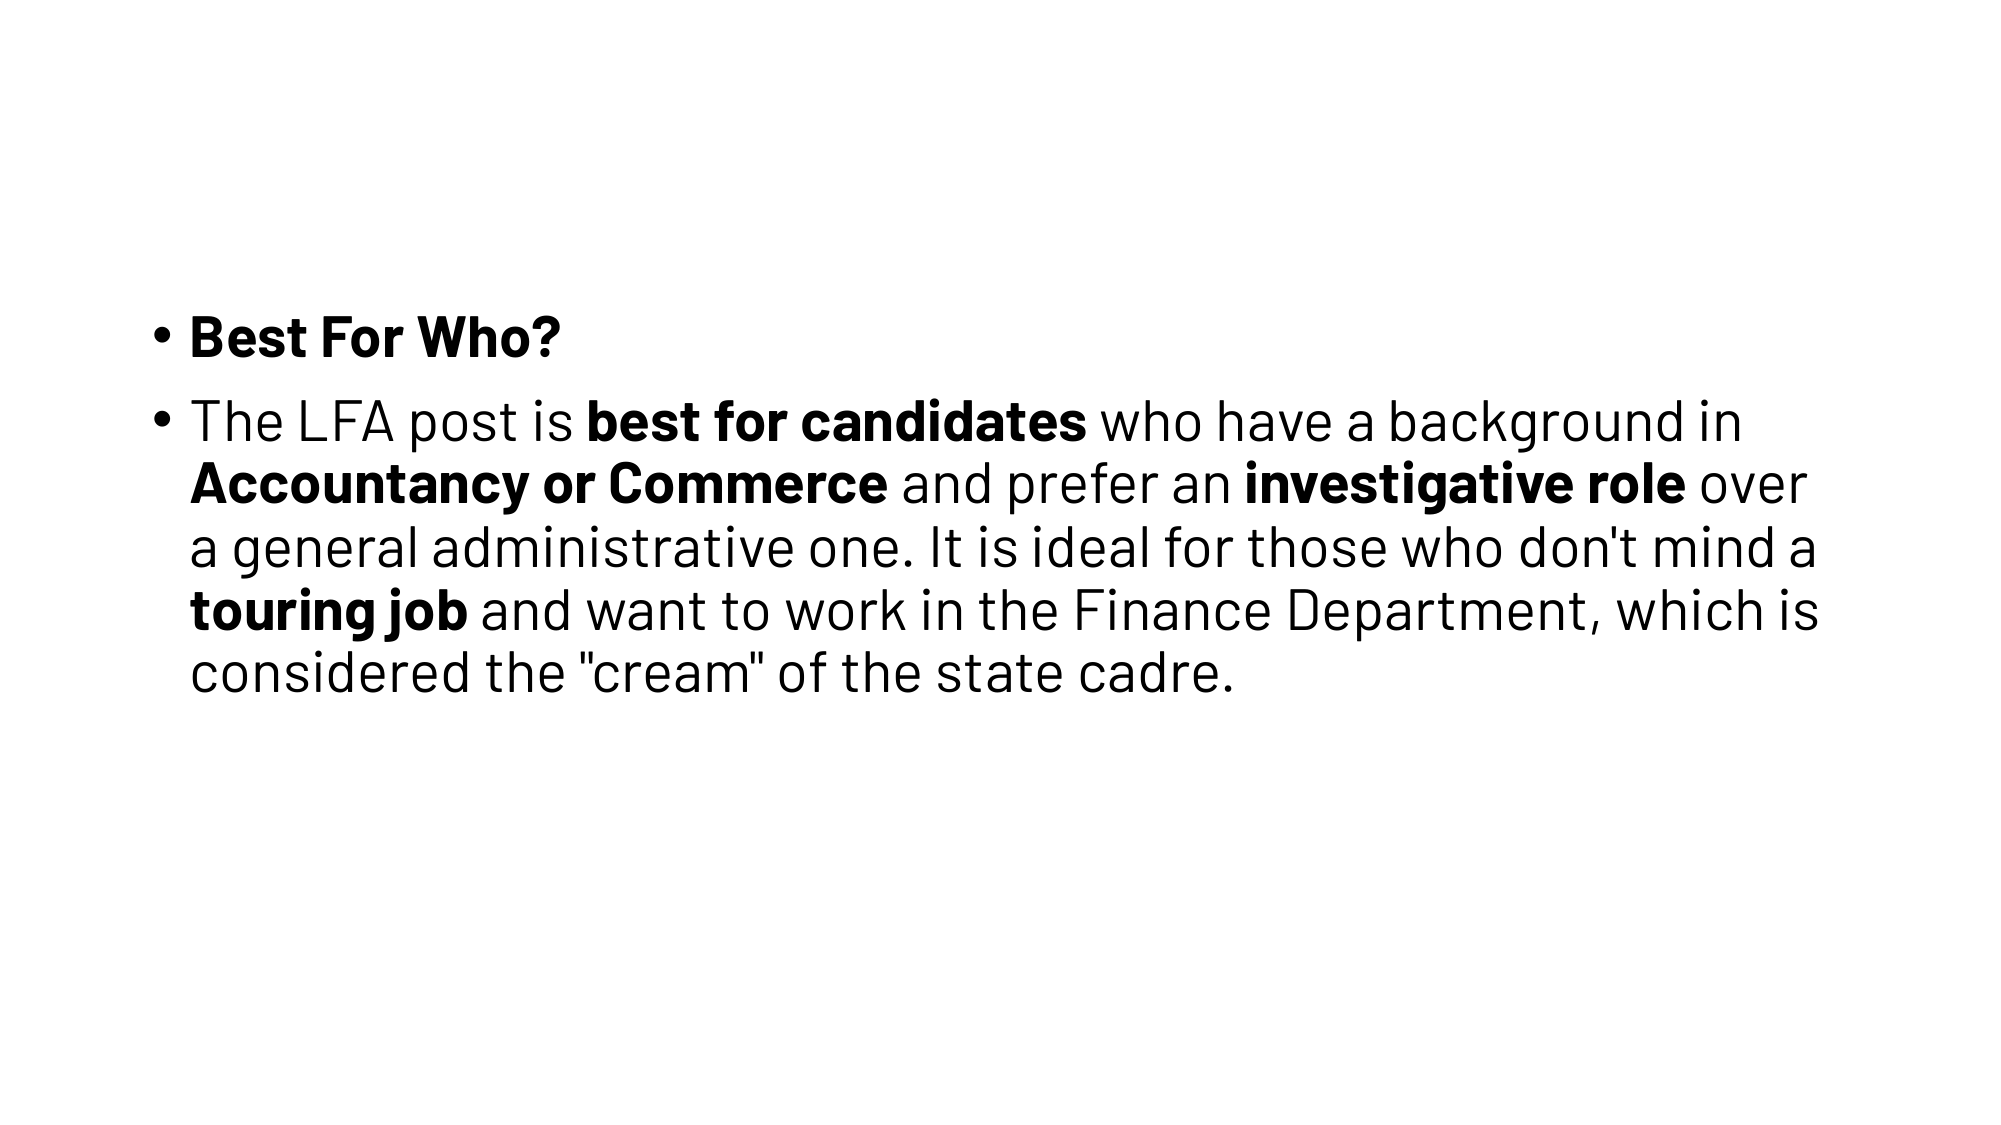

#
Best For Who?
The LFA post is best for candidates who have a background in Accountancy or Commerce and prefer an investigative role over a general administrative one. It is ideal for those who don't mind a touring job and want to work in the Finance Department, which is considered the "cream" of the state cadre.